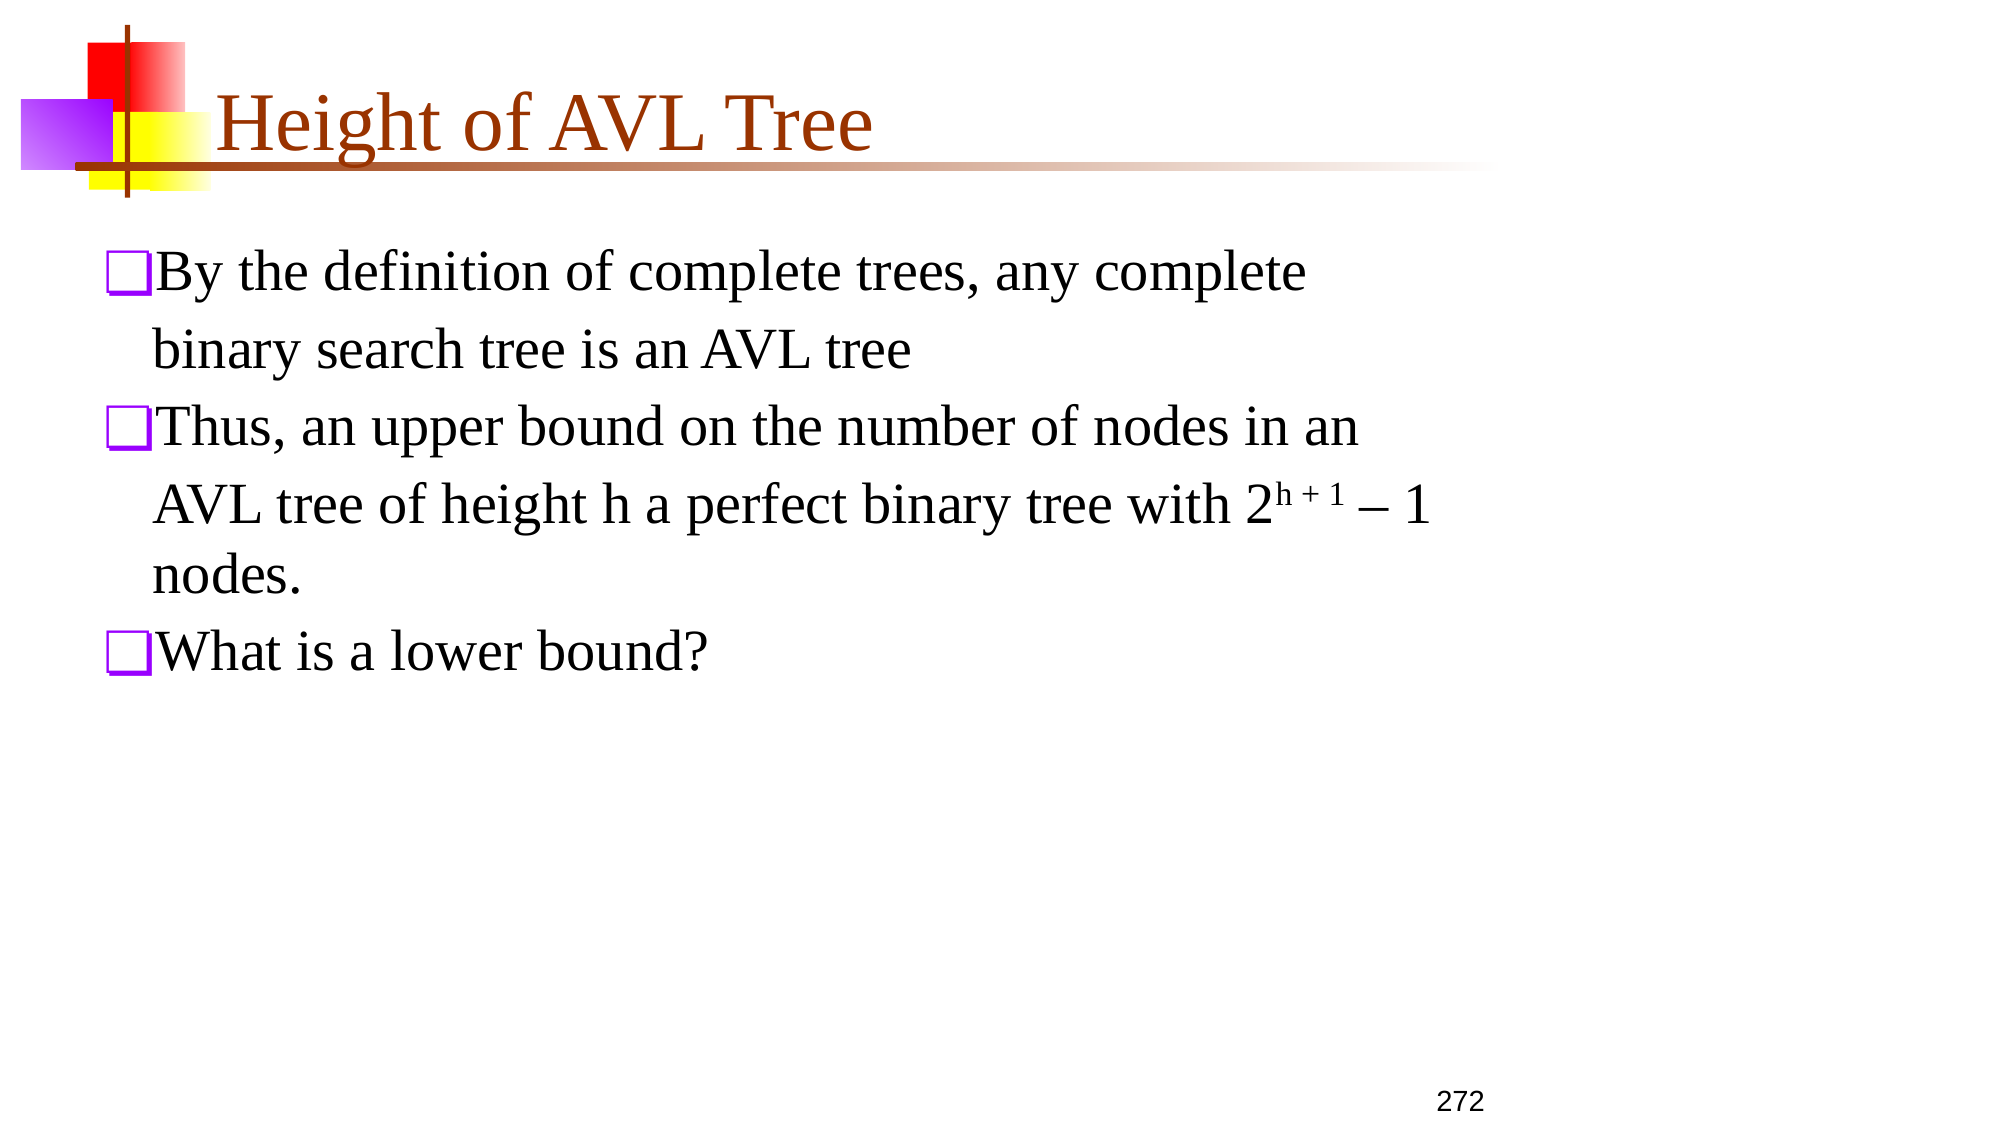

# Height of AVL Tree
By the definition of complete trees, any complete
binary search tree is an AVL tree
Thus, an upper bound on the number of nodes in an
AVL tree of height h a perfect binary tree with 2h + 1 – 1 nodes.
What is a lower bound?

272